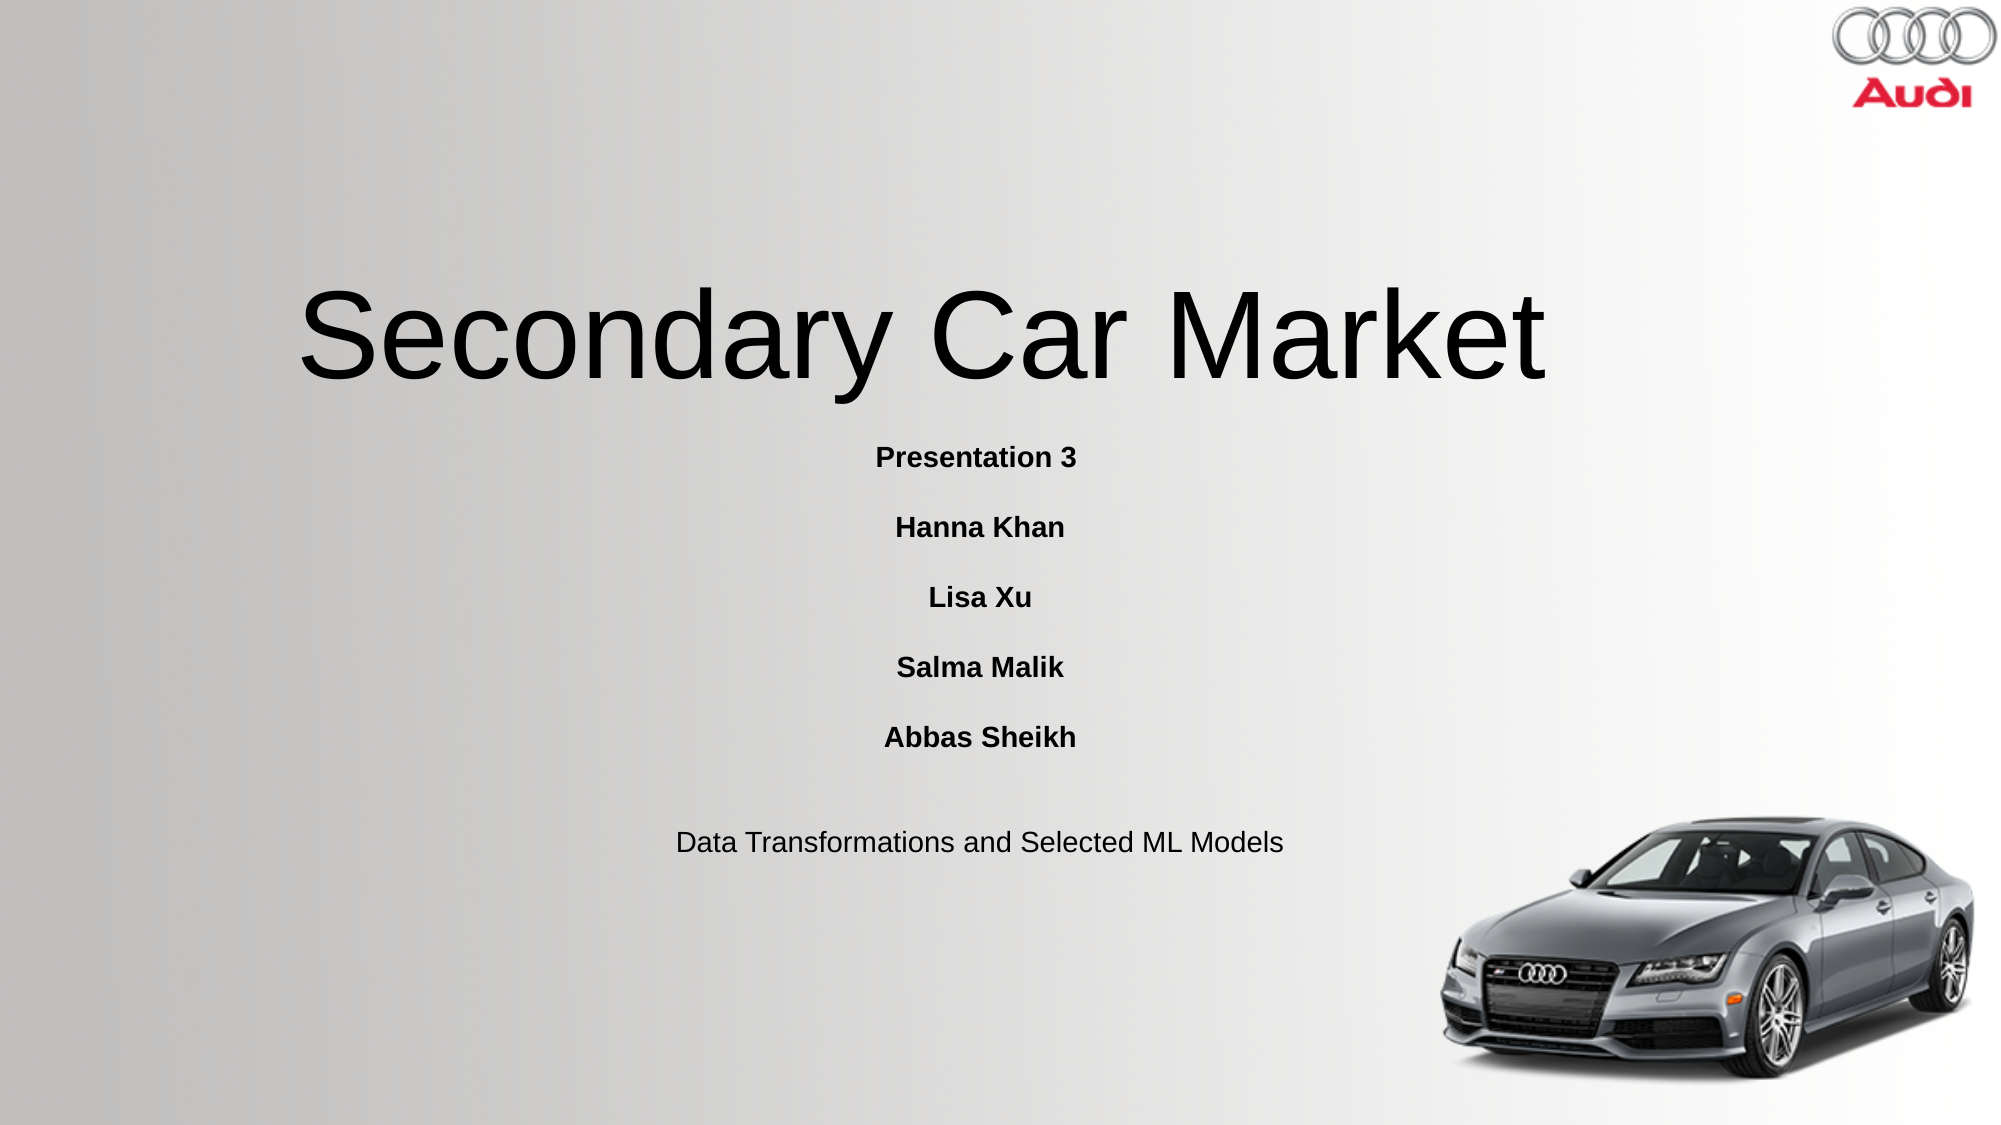

Secondary Car Market

Presentation 3

Hanna Khan

Lisa Xu

Salma Malik

Abbas Sheikh

Data Transformations and Selected ML Models